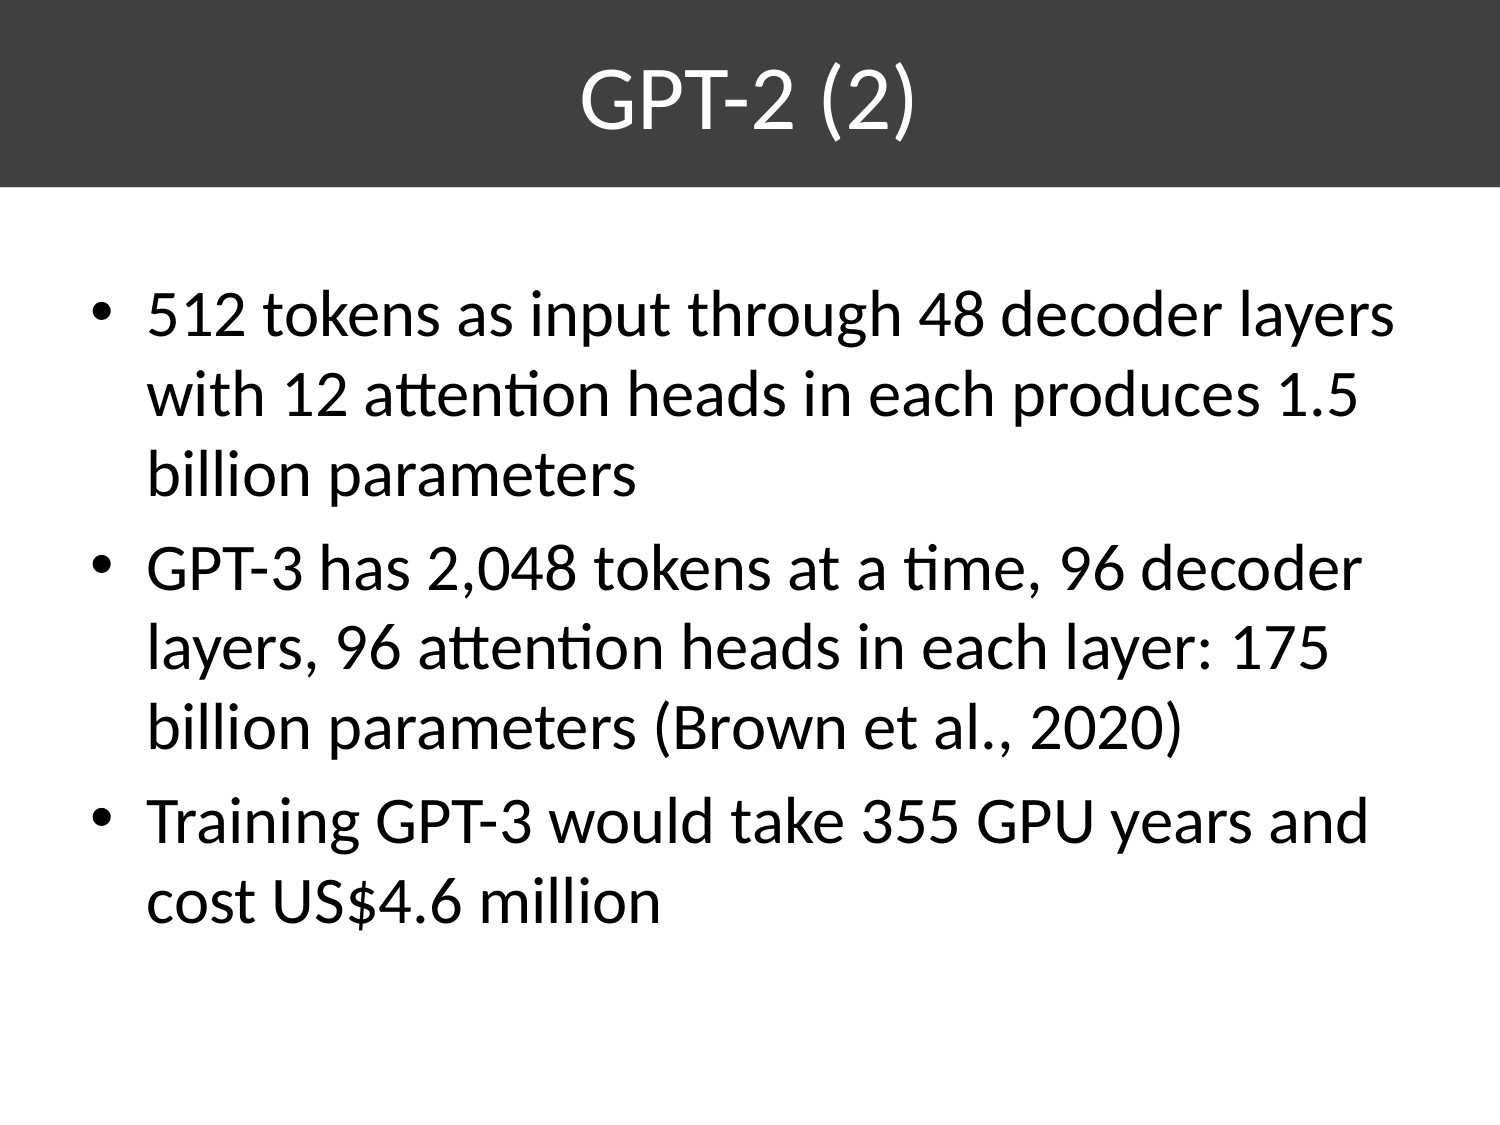

# GPT-2 (2)
512 tokens as input through 48 decoder layers with 12 attention heads in each produces 1.5 billion parameters
GPT-3 has 2,048 tokens at a time, 96 decoder layers, 96 attention heads in each layer: 175 billion parameters (Brown et al., 2020)
Training GPT-3 would take 355 GPU years and cost US$4.6 million